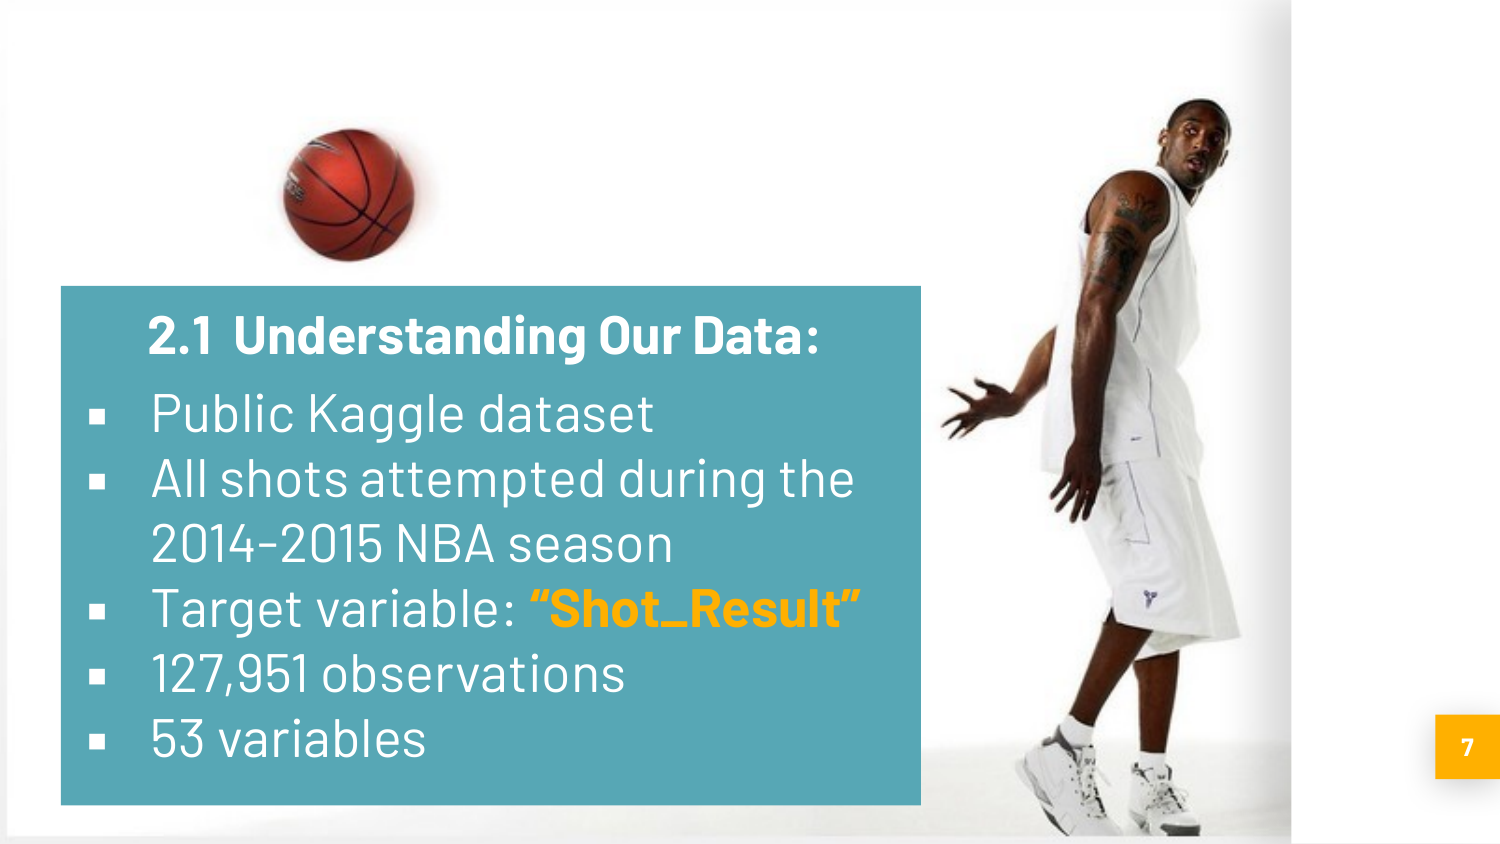

2.1  Understanding Our Data:
Public Kaggle dataset
All shots attempted during the 2014-2015 NBA season
Target variable: “Shot_Result”
127,951 observations
53 variables
7